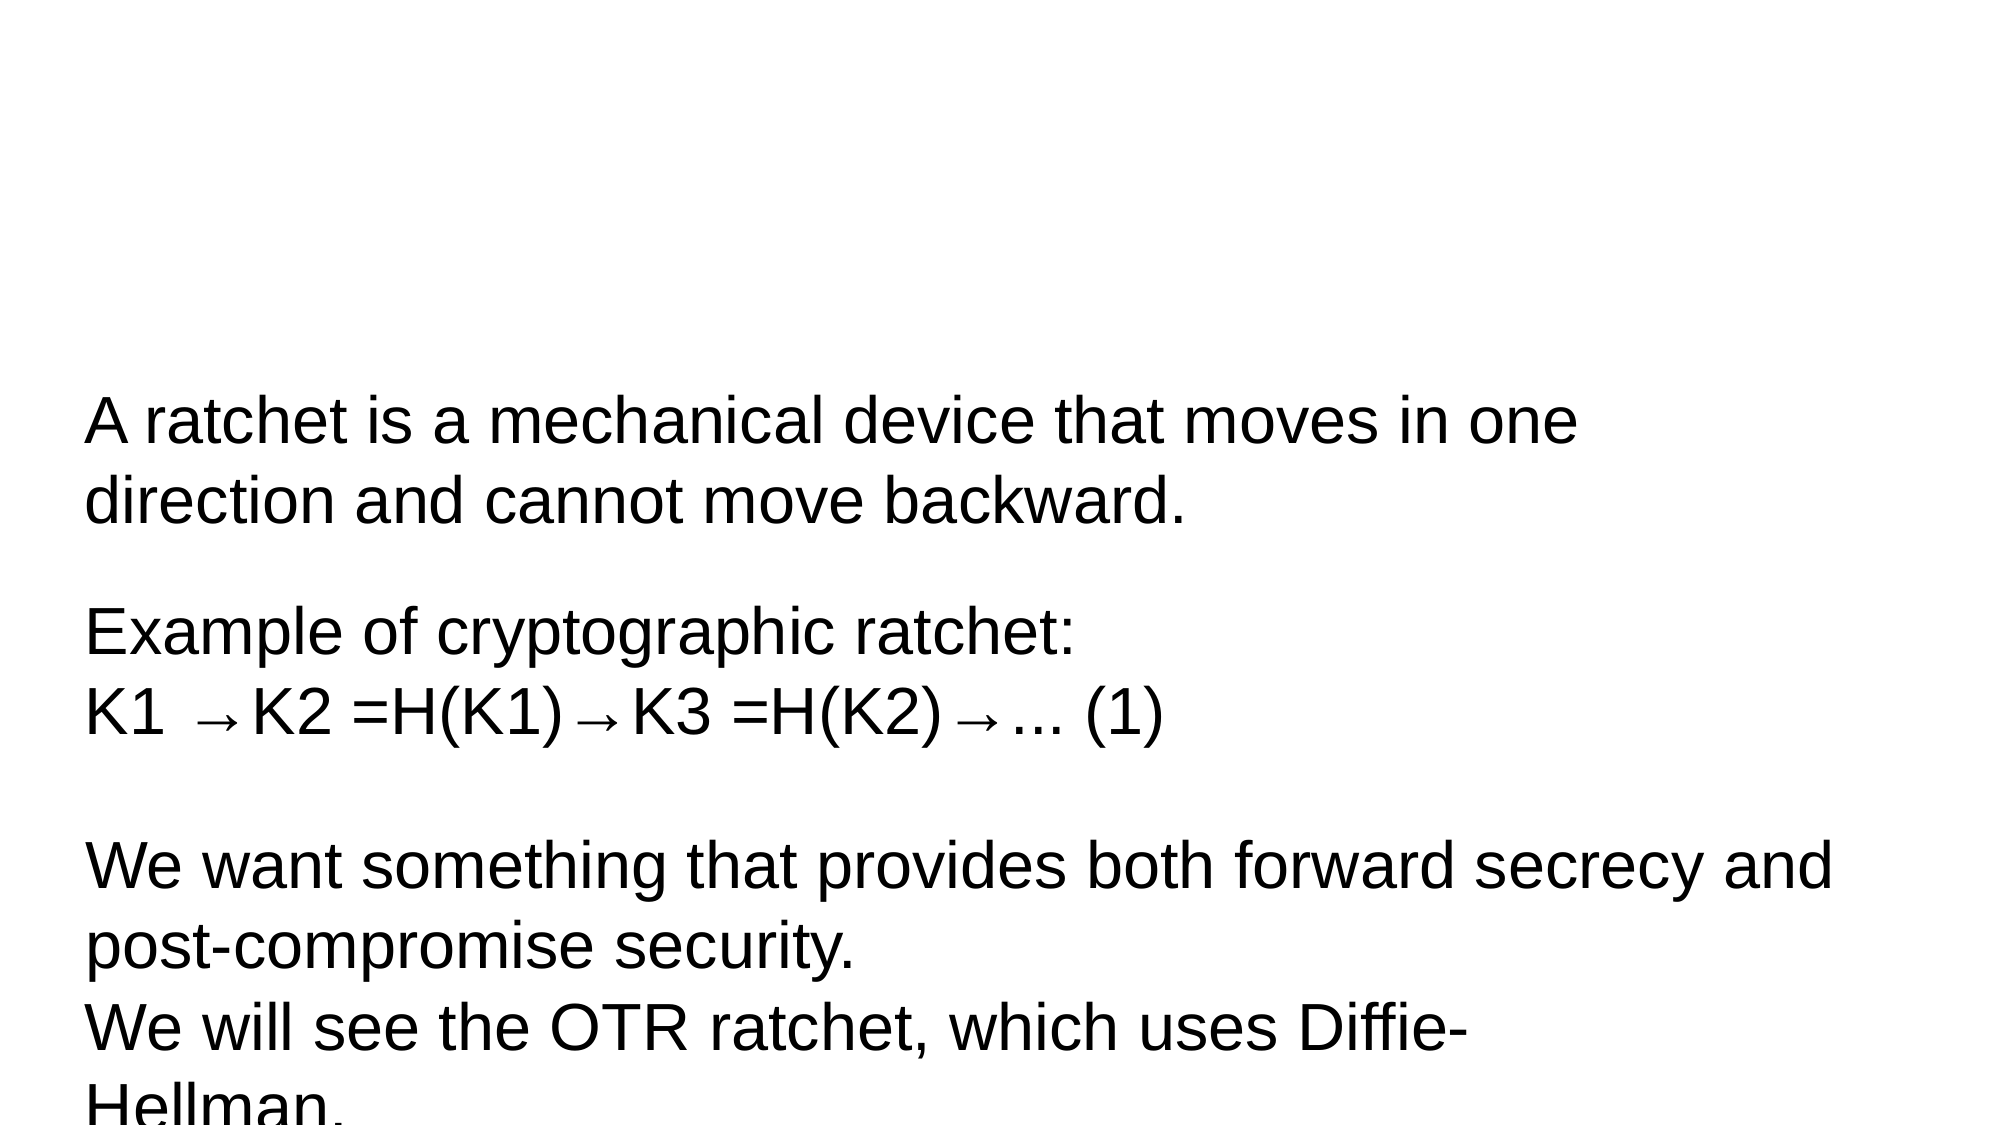

A ratchet is a mechanical device that moves in one direction and cannot move backward.
Example of cryptographic ratchet:
K1 →K2 =H(K1)→K3 =H(K2)→... (1)
We want something that provides both forward secrecy and post-compromise security.
We will see the OTR ratchet, which uses Diffie-Hellman.